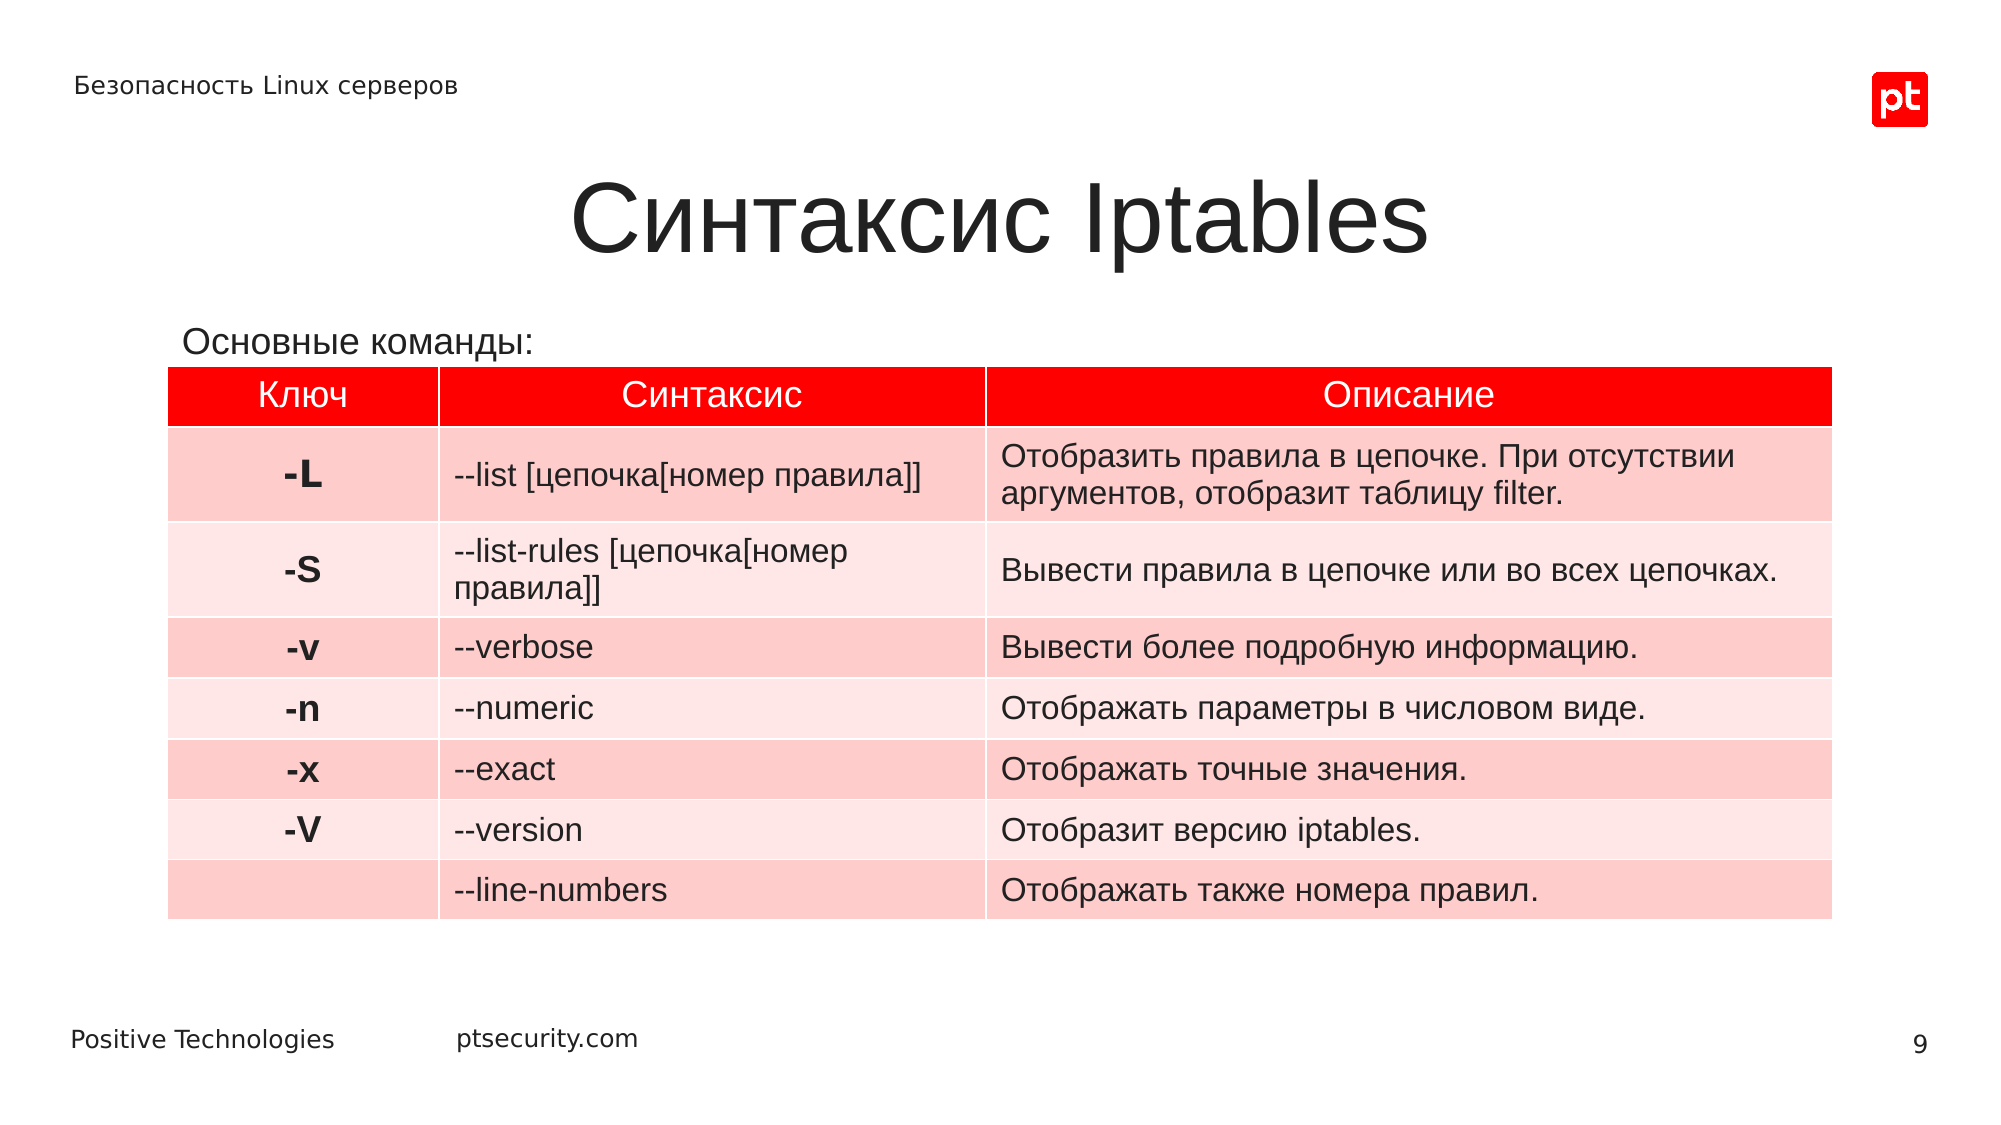

Безопасность Linux серверов
Синтаксис Iptables
Основные команды:
| Ключ | Синтаксис | Описание |
| --- | --- | --- |
| -L | --list [цепочка[номер правила]] | Отобразить правила в цепочке. При отсутствии аргументов, отобразит таблицу filter. |
| -S | --list-rules [цепочка[номер правила]] | Вывести правила в цепочке или во всех цепочках. |
| -v | --verbose | Вывести более подробную информацию. |
| -n | --numeric | Отображать параметры в числовом виде. |
| -x | --exact | Отображать точные значения. |
| -V | --version | Отобразит версию iptables. |
|  | --line-numbers | Отображать также номера правил. |
9